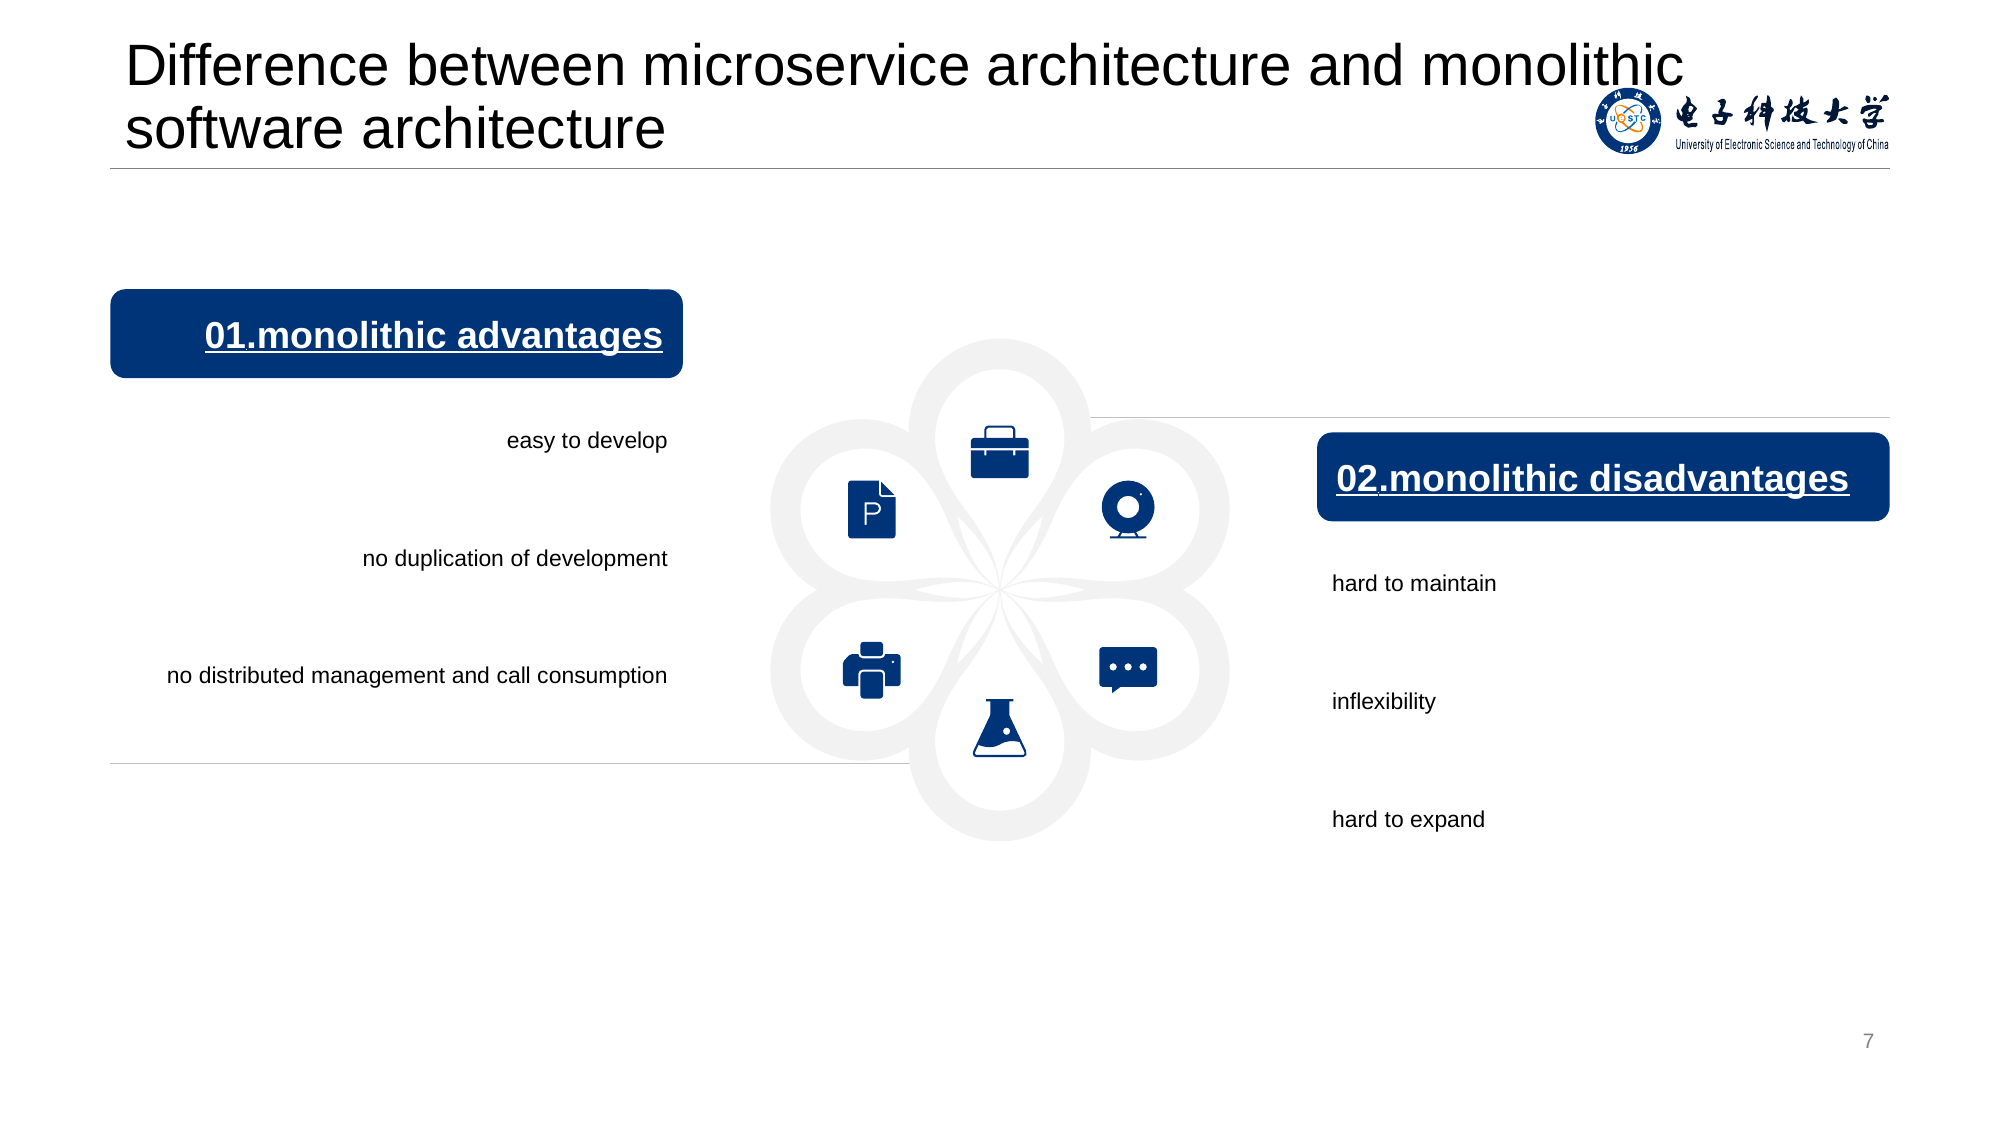

# Difference between microservice architecture and monolithic software architecture
01 .monolithic advantages

easy to develop
02 .monolithic disadvantages
no duplication of development
hard to maintain
no distributed management and call consumption
inflexibility
hard to expand
7